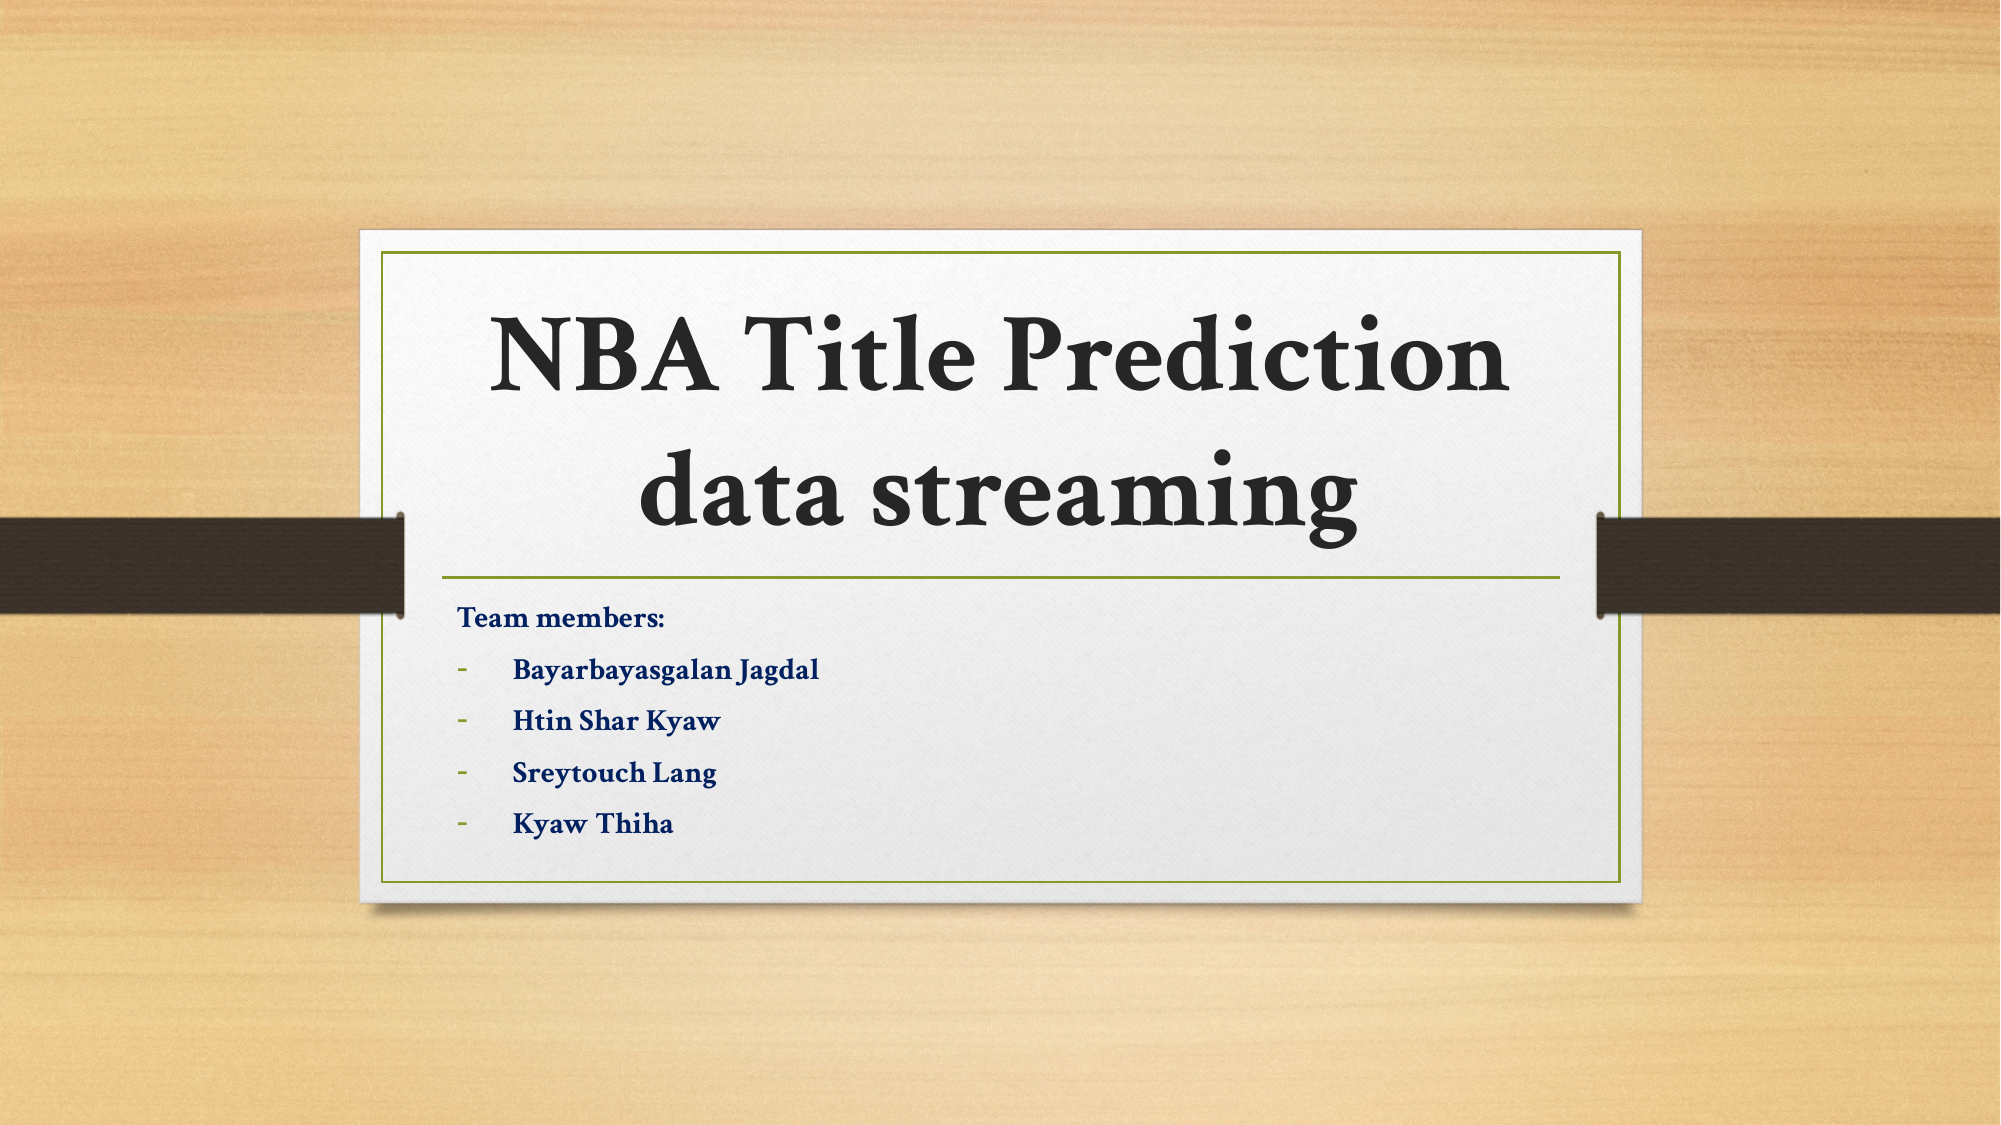

# NBA Title Prediction data streaming
Team members:
Bayarbayasgalan Jagdal
Htin Shar Kyaw
Sreytouch Lang
Kyaw Thiha